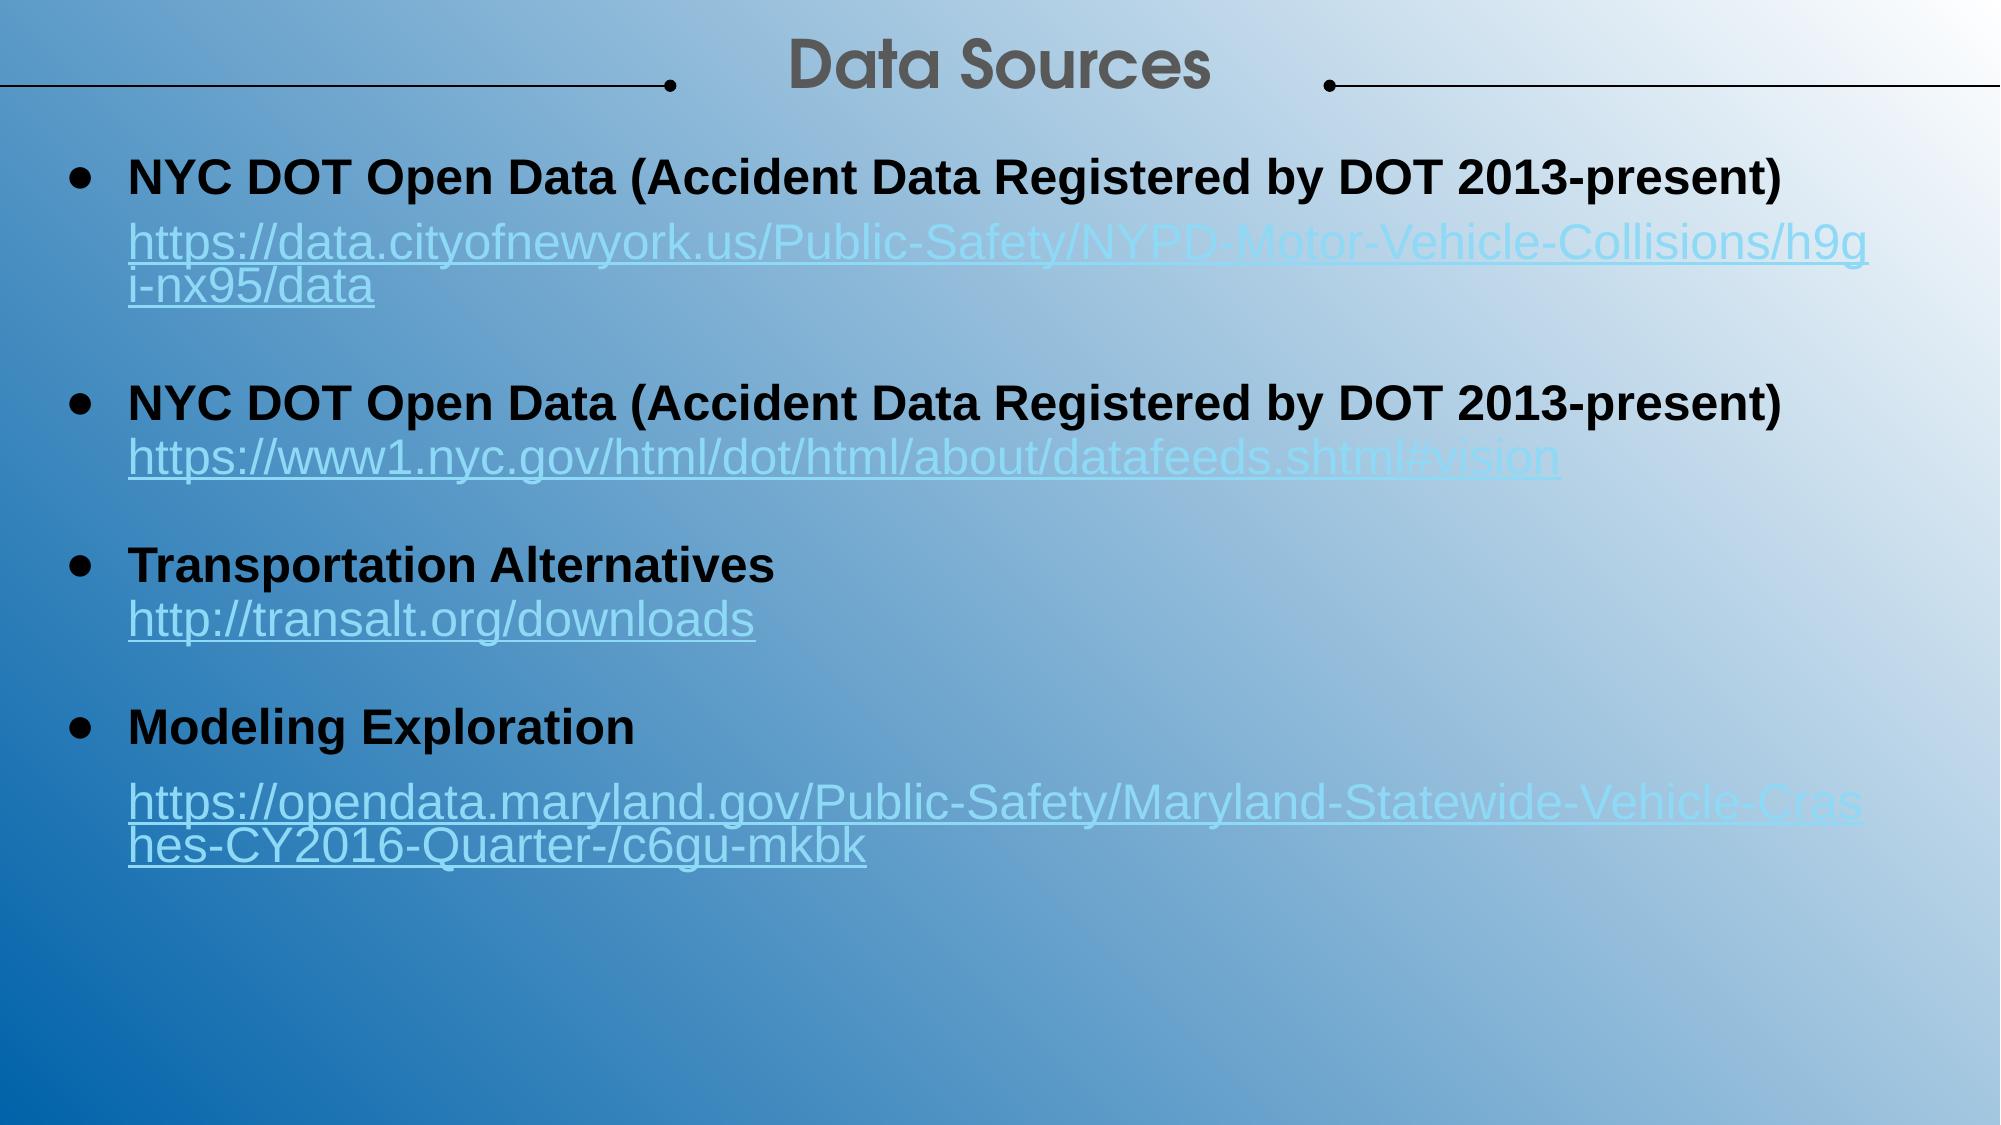

Data Sources
NYC DOT Open Data (Accident Data Registered by DOT 2013-present)
https://data.cityofnewyork.us/Public-Safety/NYPD-Motor-Vehicle-Collisions/h9gi-nx95/data

NYC DOT Open Data (Accident Data Registered by DOT 2013-present) https://www1.nyc.gov/html/dot/html/about/datafeeds.shtml#vision

Transportation Alternatives
http://transalt.org/downloads

Modeling Exploration
https://opendata.maryland.gov/Public-Safety/Maryland-Statewide-Vehicle-Crashes-CY2016-Quarter-/c6gu-mkbk